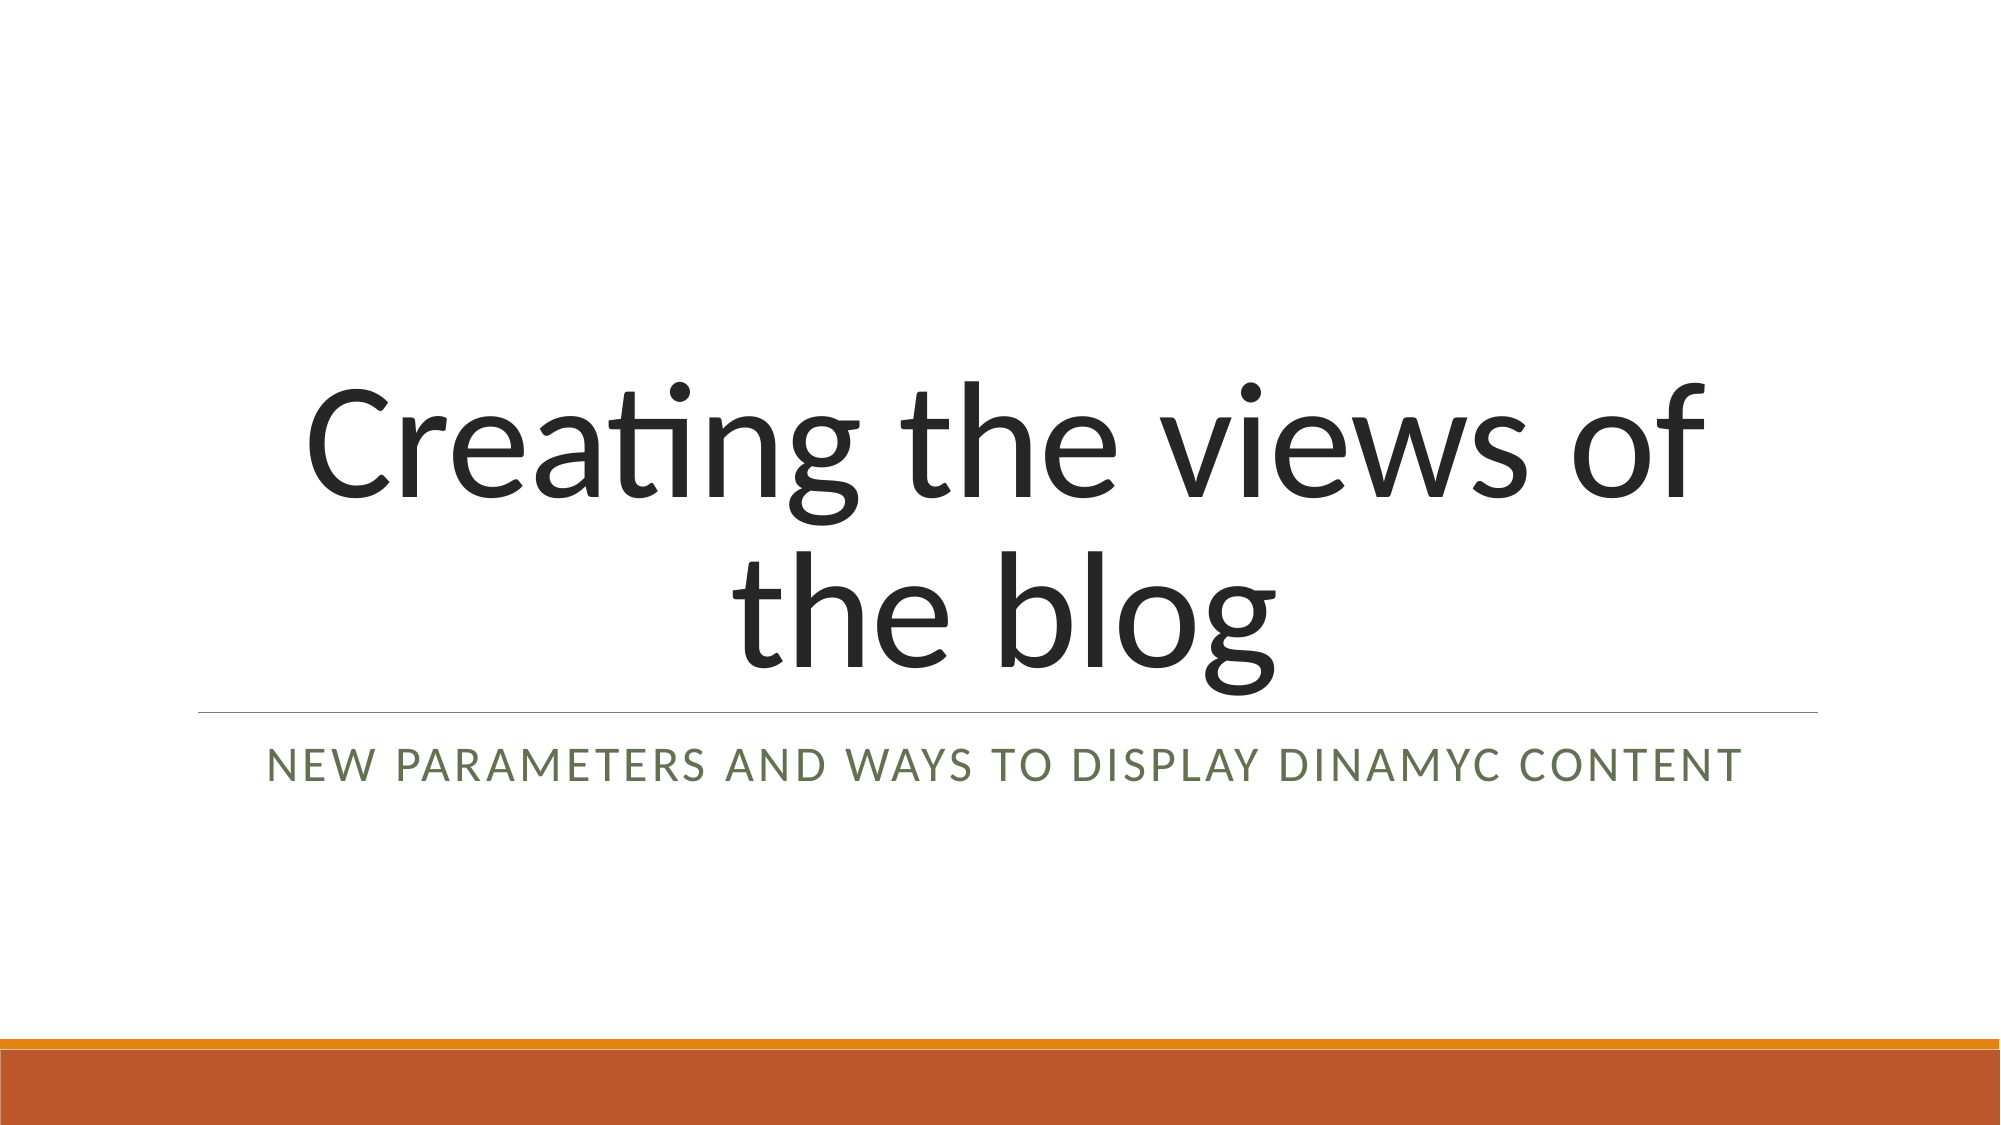

# Creating the views of the blog
NEW PARAMETERS AND WAYS TO DISPLAY DINAMYC CONTENT